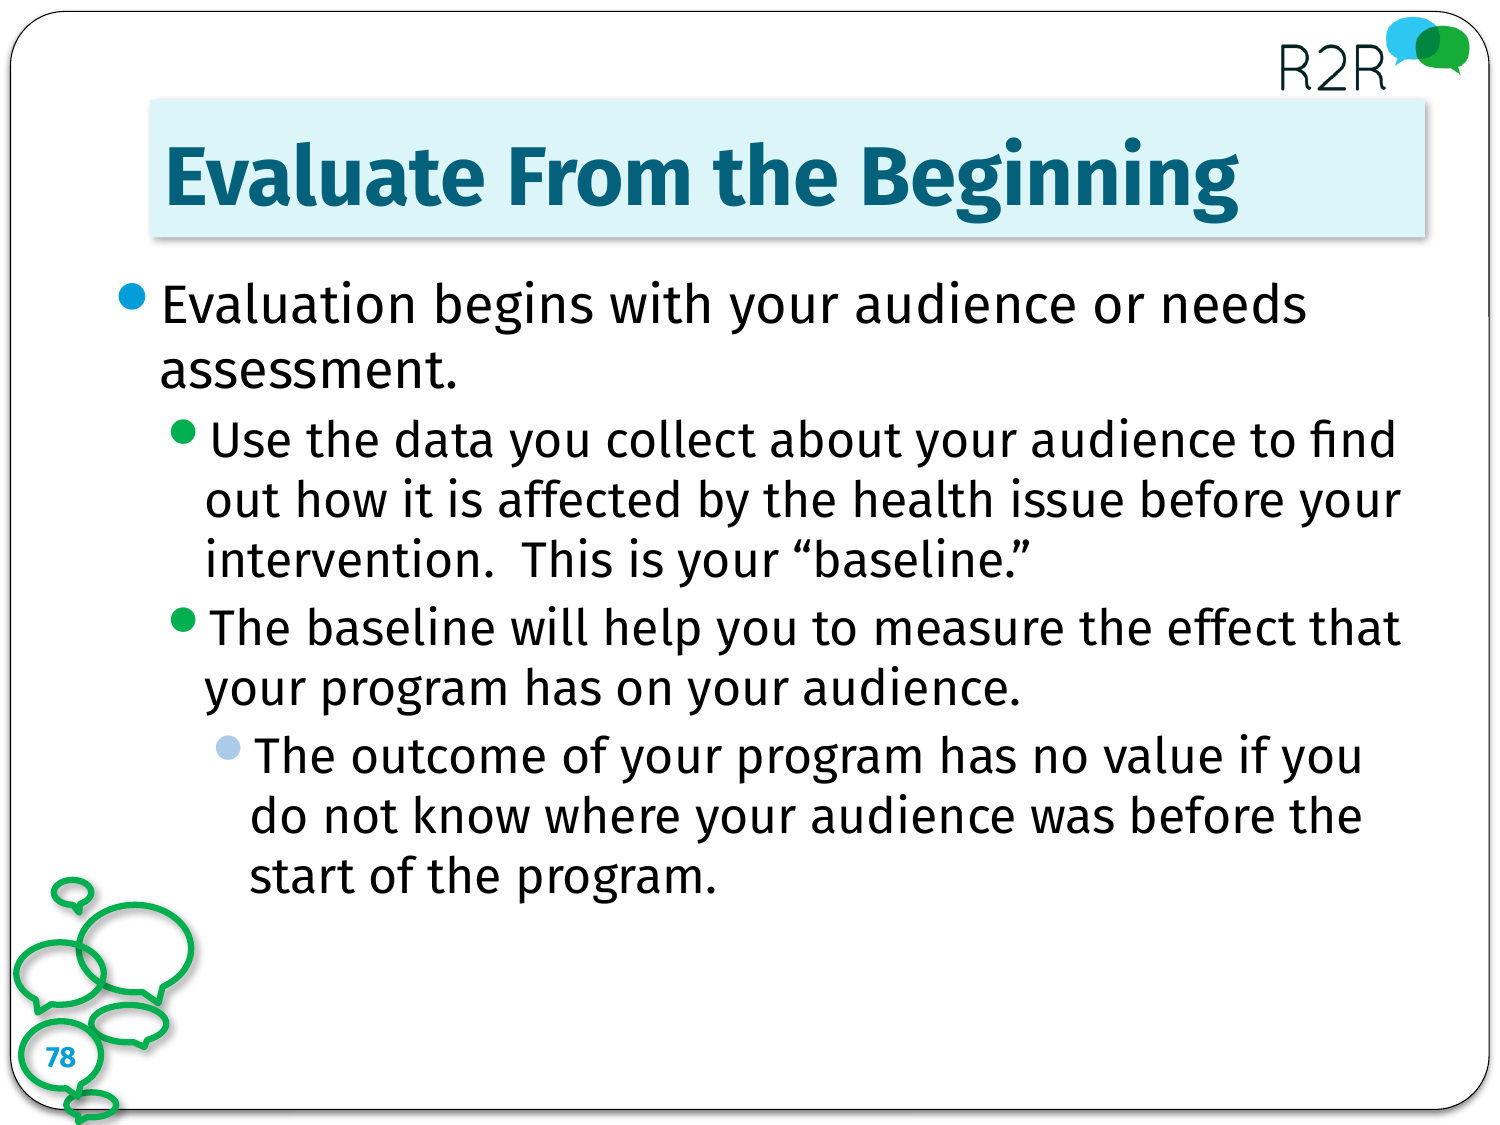

# Evaluate From the Beginning
Evaluation begins with your audience or needs assessment.
Use the data you collect about your audience to find out how it is affected by the health issue before your intervention.  This is your “baseline.”
The baseline will help you to measure the effect that your program has on your audience.
The outcome of your program has no value if you do not know where your audience was before the start of the program.
78